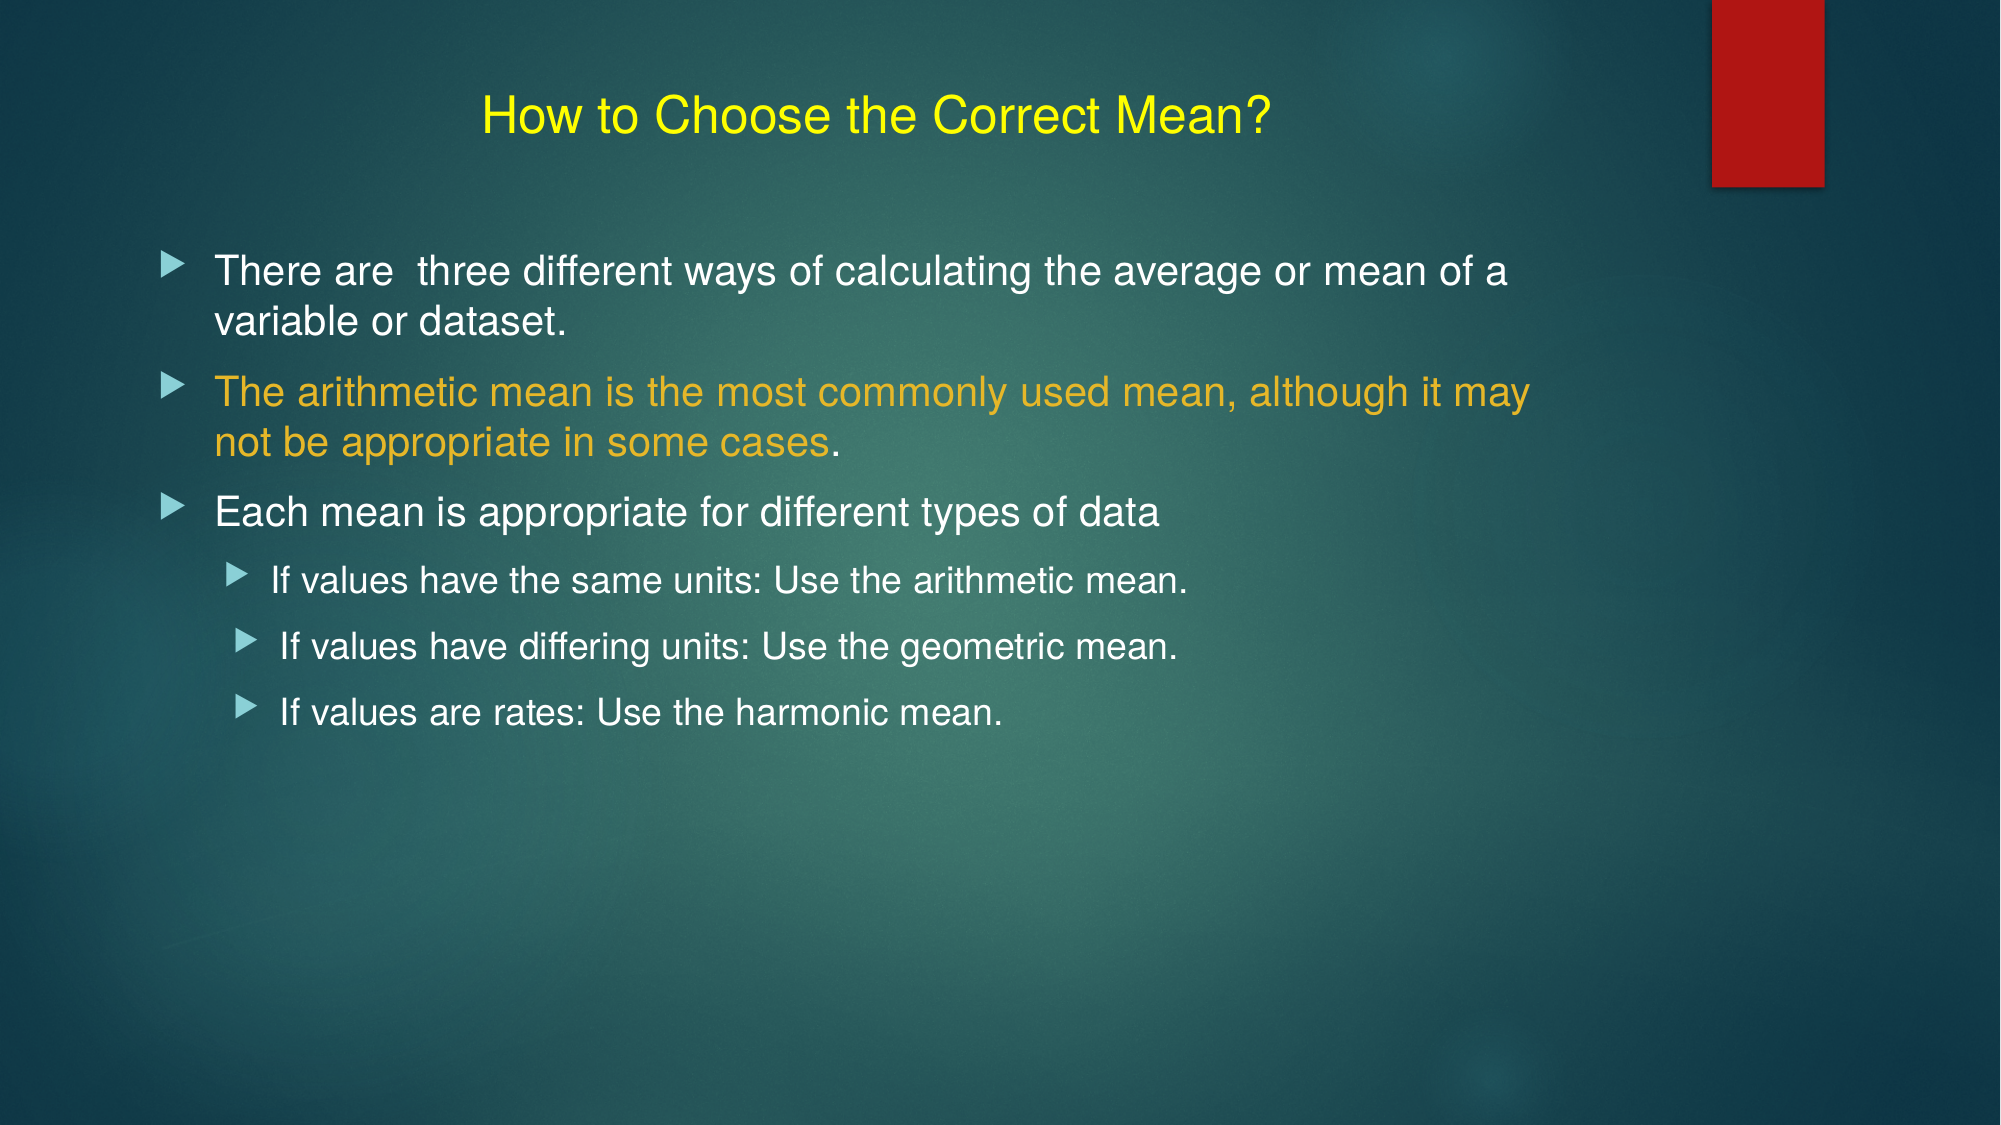

# How to Choose the Correct Mean?
There are  three different ways of calculating the average or mean of a variable or dataset.
The arithmetic mean is the most commonly used mean, although it may not be appropriate in some cases.
Each mean is appropriate for different types of data
If values have the same units: Use the arithmetic mean.
If values have differing units: Use the geometric mean.
If values are rates: Use the harmonic mean.